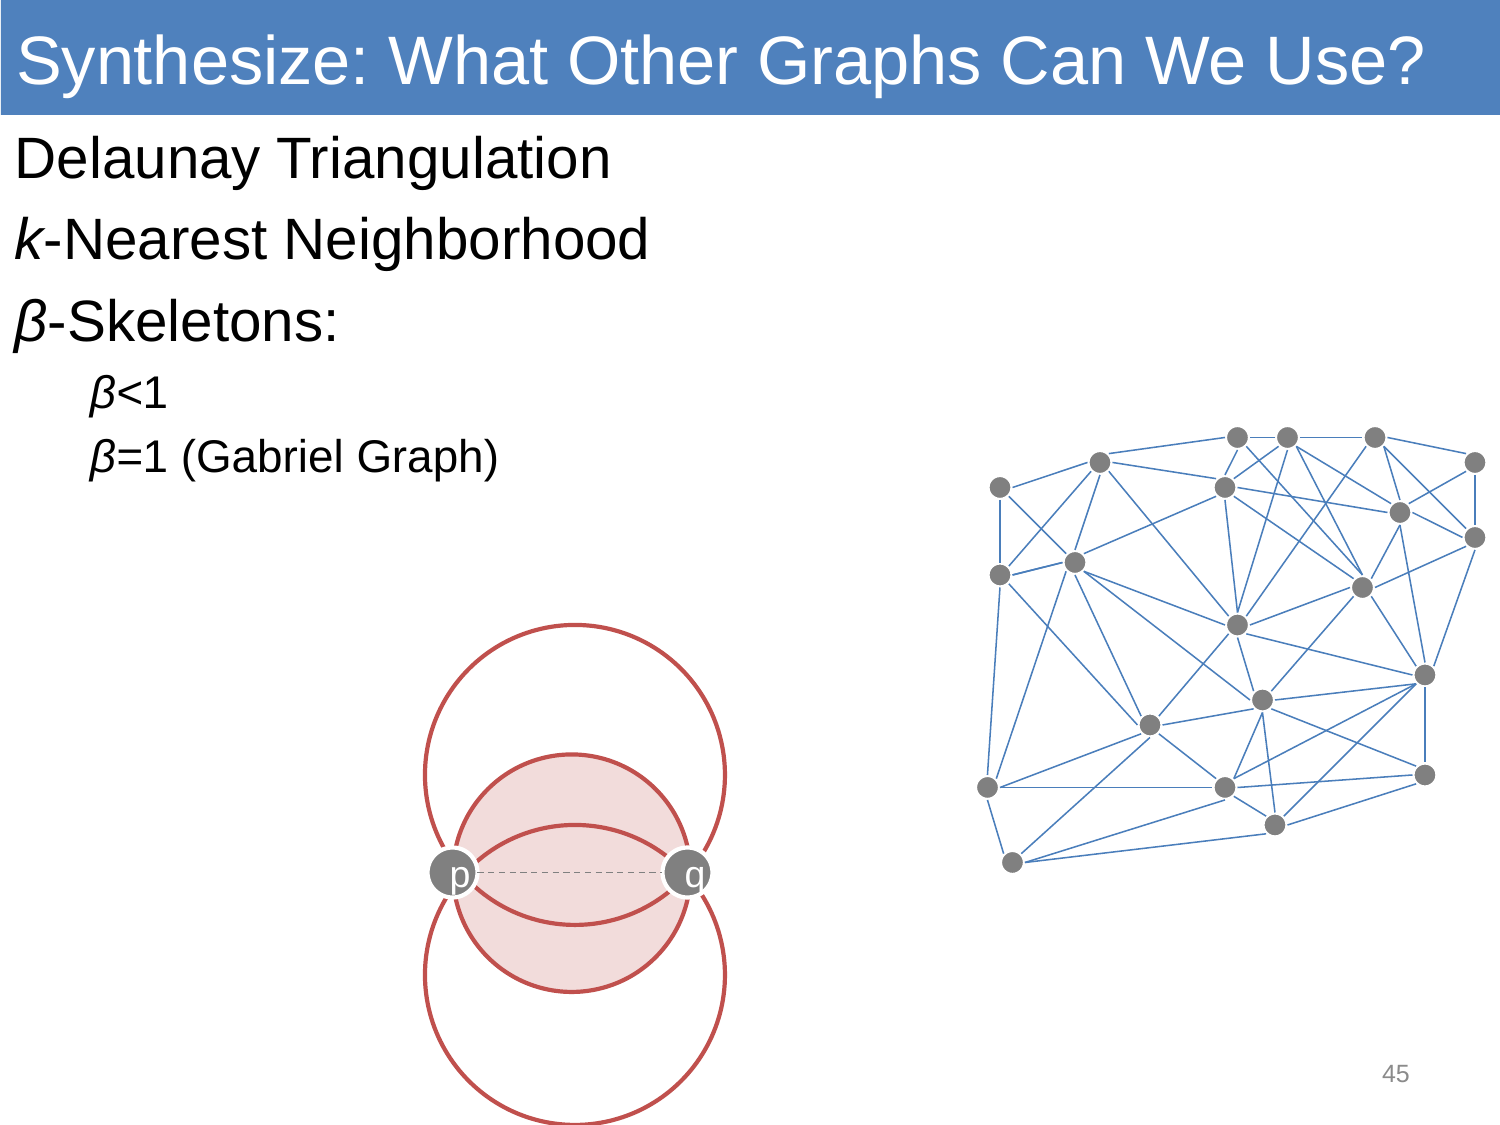

Synthesize: What Other Graphs Can We Use?
Delaunay Triangulation
k-Nearest Neighborhood
β-Skeletons:
β<1
β=1 (Gabriel Graph)

p
q
45